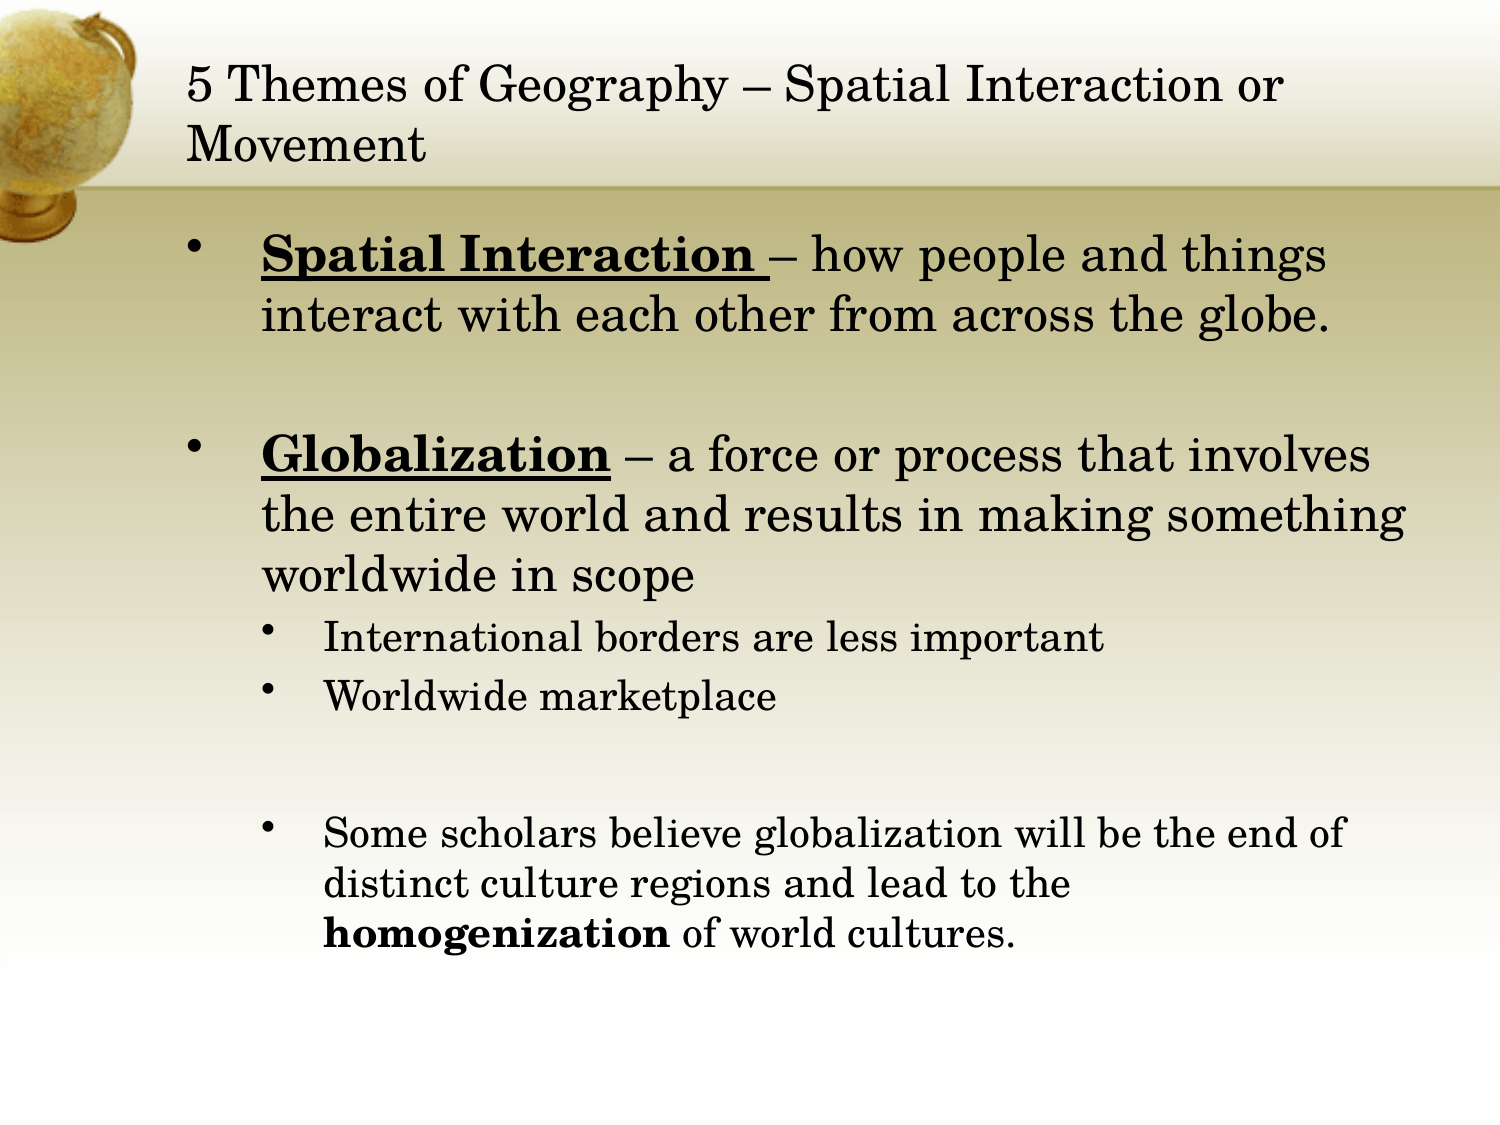

# 5 Themes of Geography – Spatial Interaction or Movement
Spatial Interaction – how people and things interact with each other from across the globe.

Globalization – a force or process that involves the entire world and results in making something worldwide in scope
International borders are less important
Worldwide marketplace

Some scholars believe globalization will be the end of distinct culture regions and lead to the homogenization of world cultures.